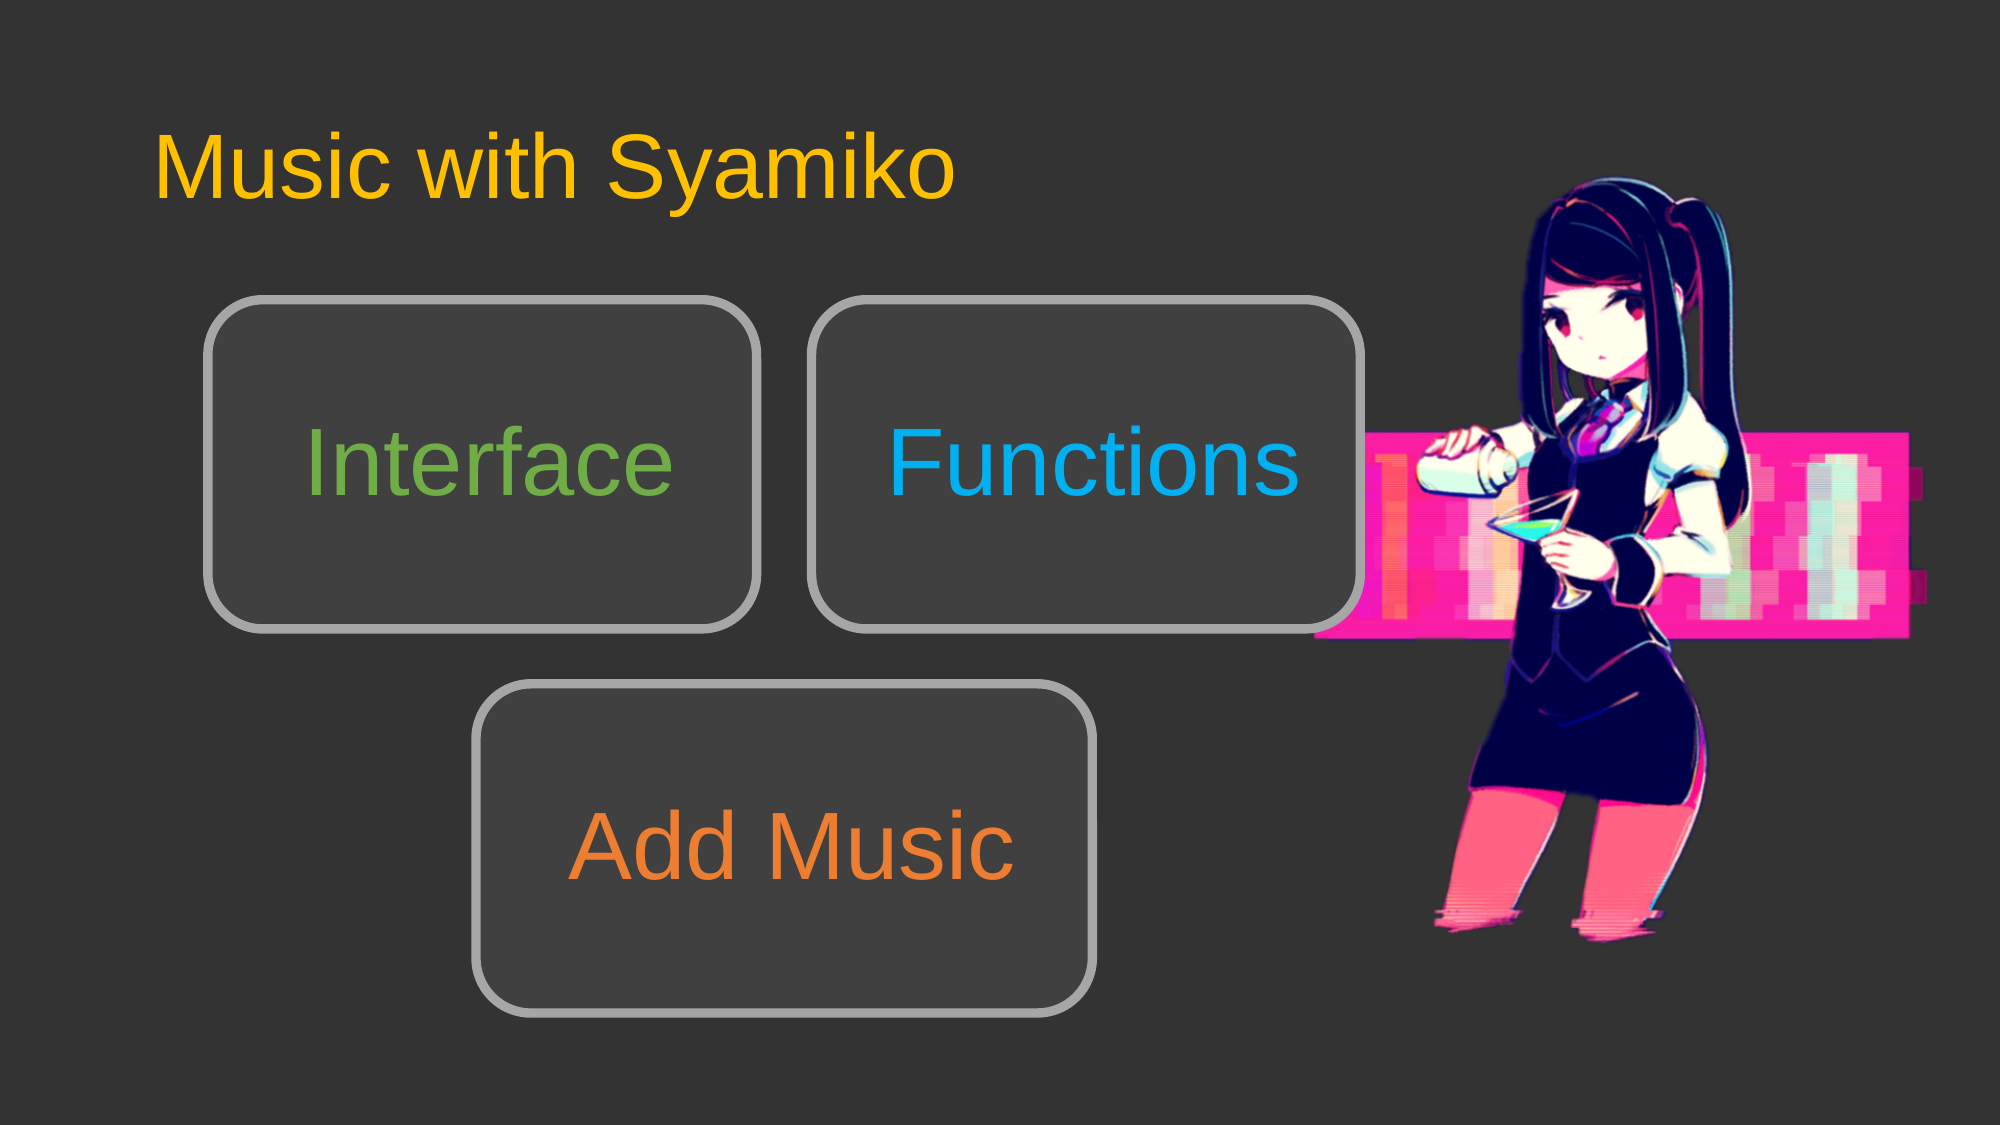

# Music with Syamiko
Interface
Functions
Add Music